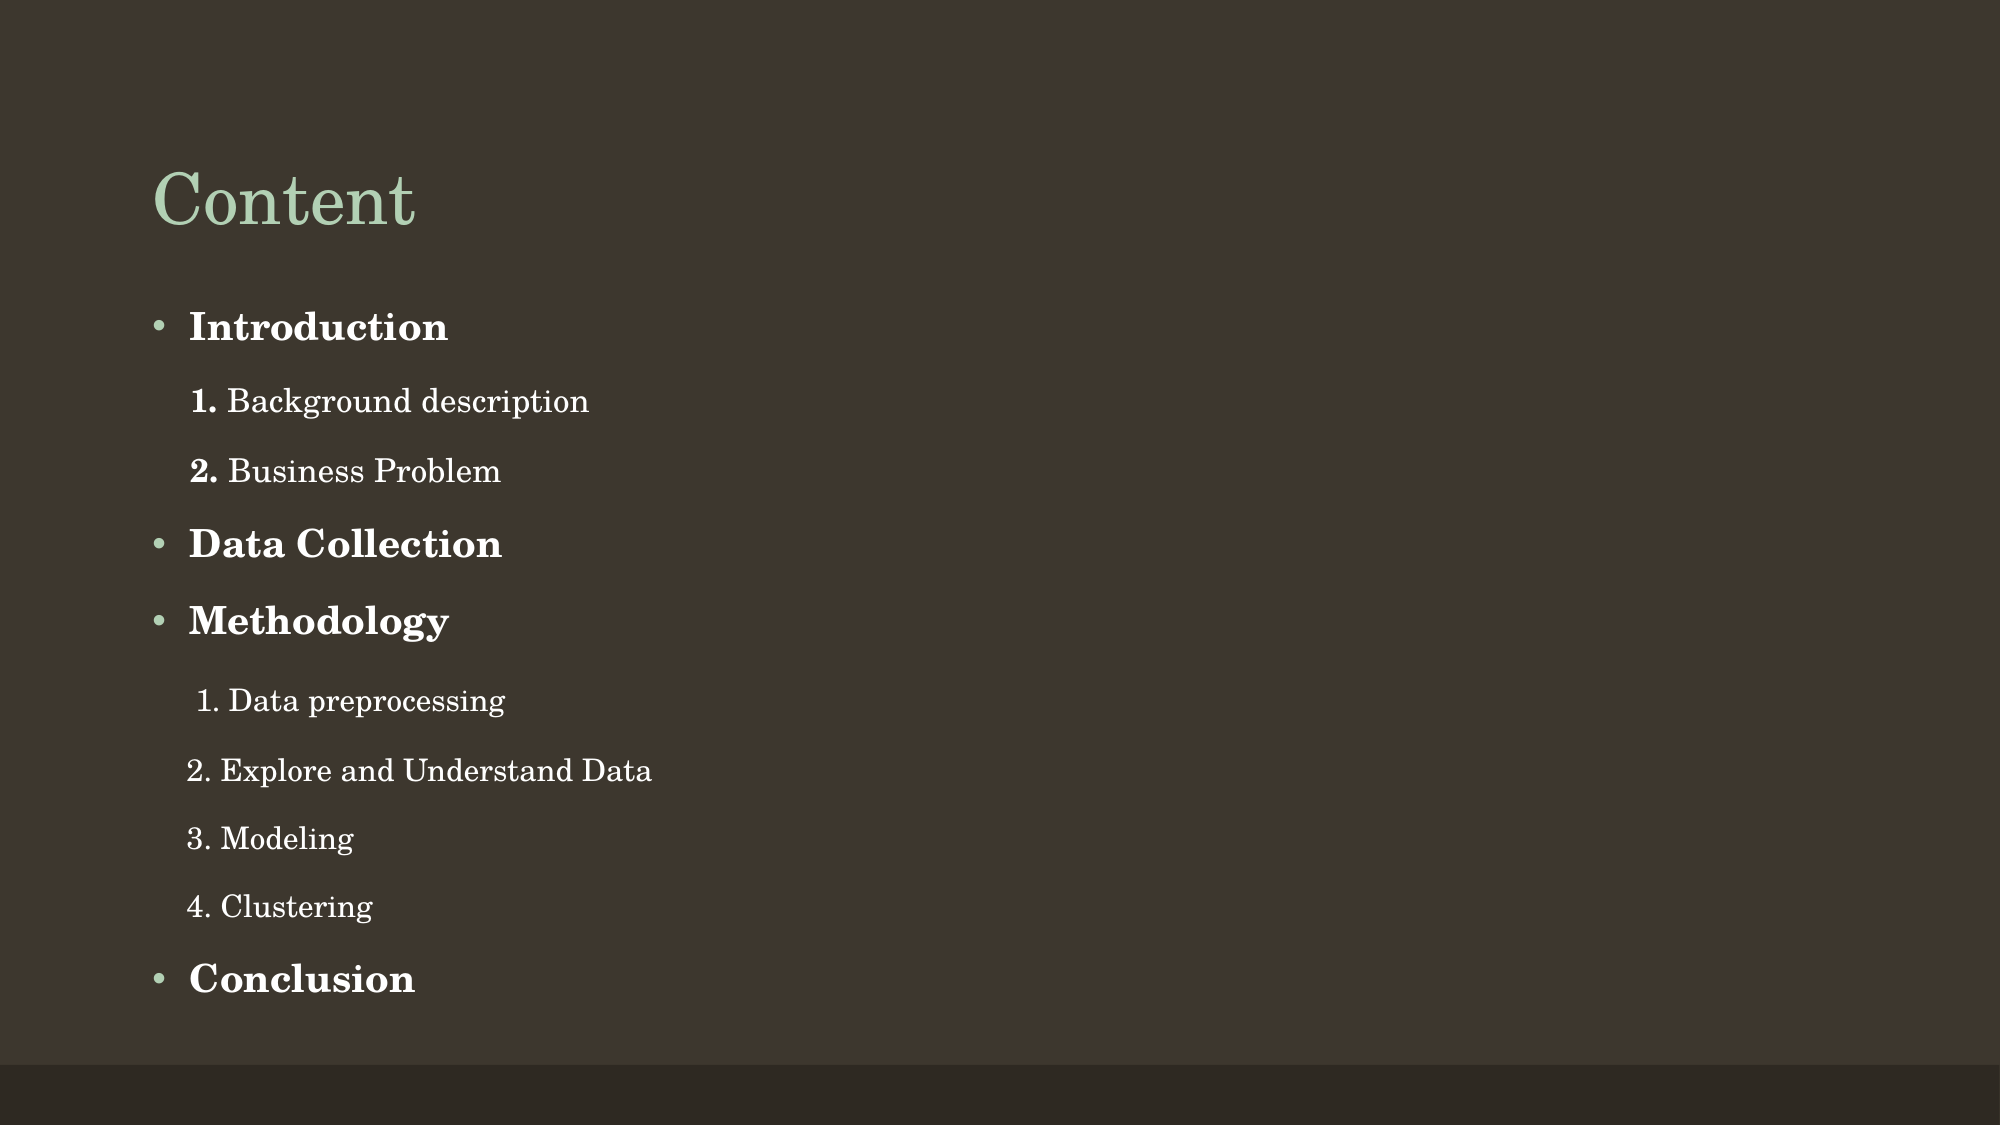

# Content
Introduction
    1. Background description
    2. Business Problem
Data Collection
Methodology
    1. Data preprocessing
    2. Explore and Understand Data
    3. Modeling
    4. Clustering
Conclusion